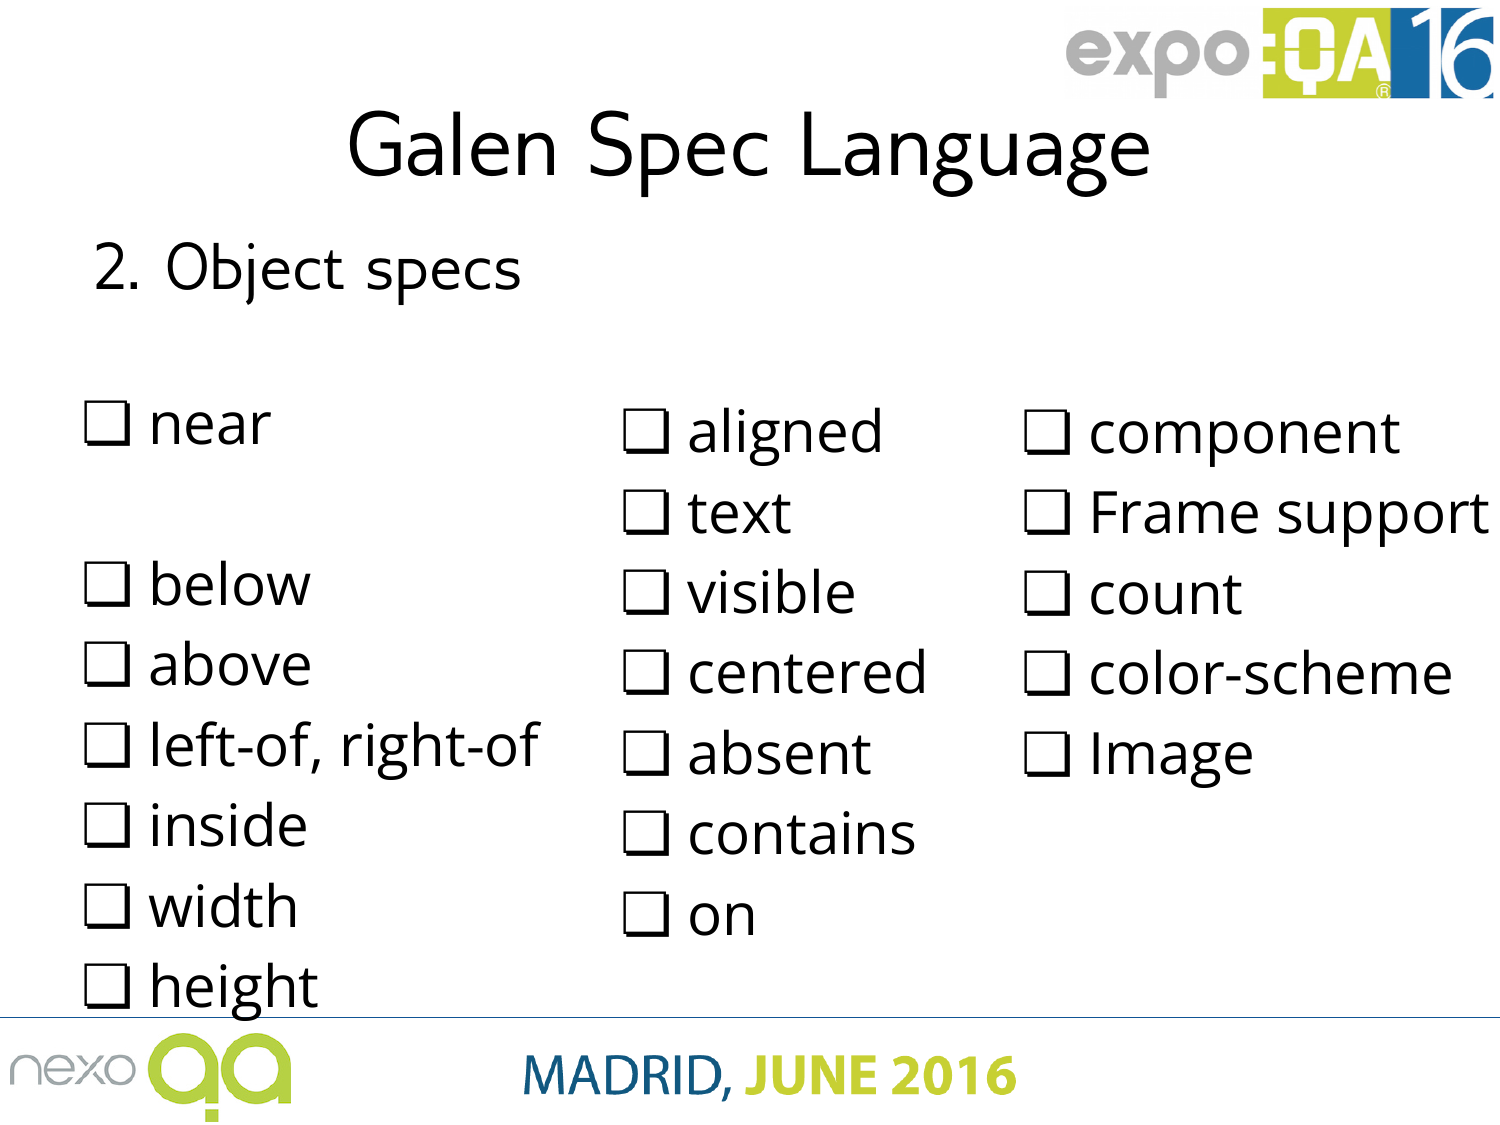

# Galen Spec Language
Object specs
near
below
above
left-of, right-of
inside
width
height
aligned
text
visible
centered
absent
contains
on
component
Frame support
count
color-scheme
Image